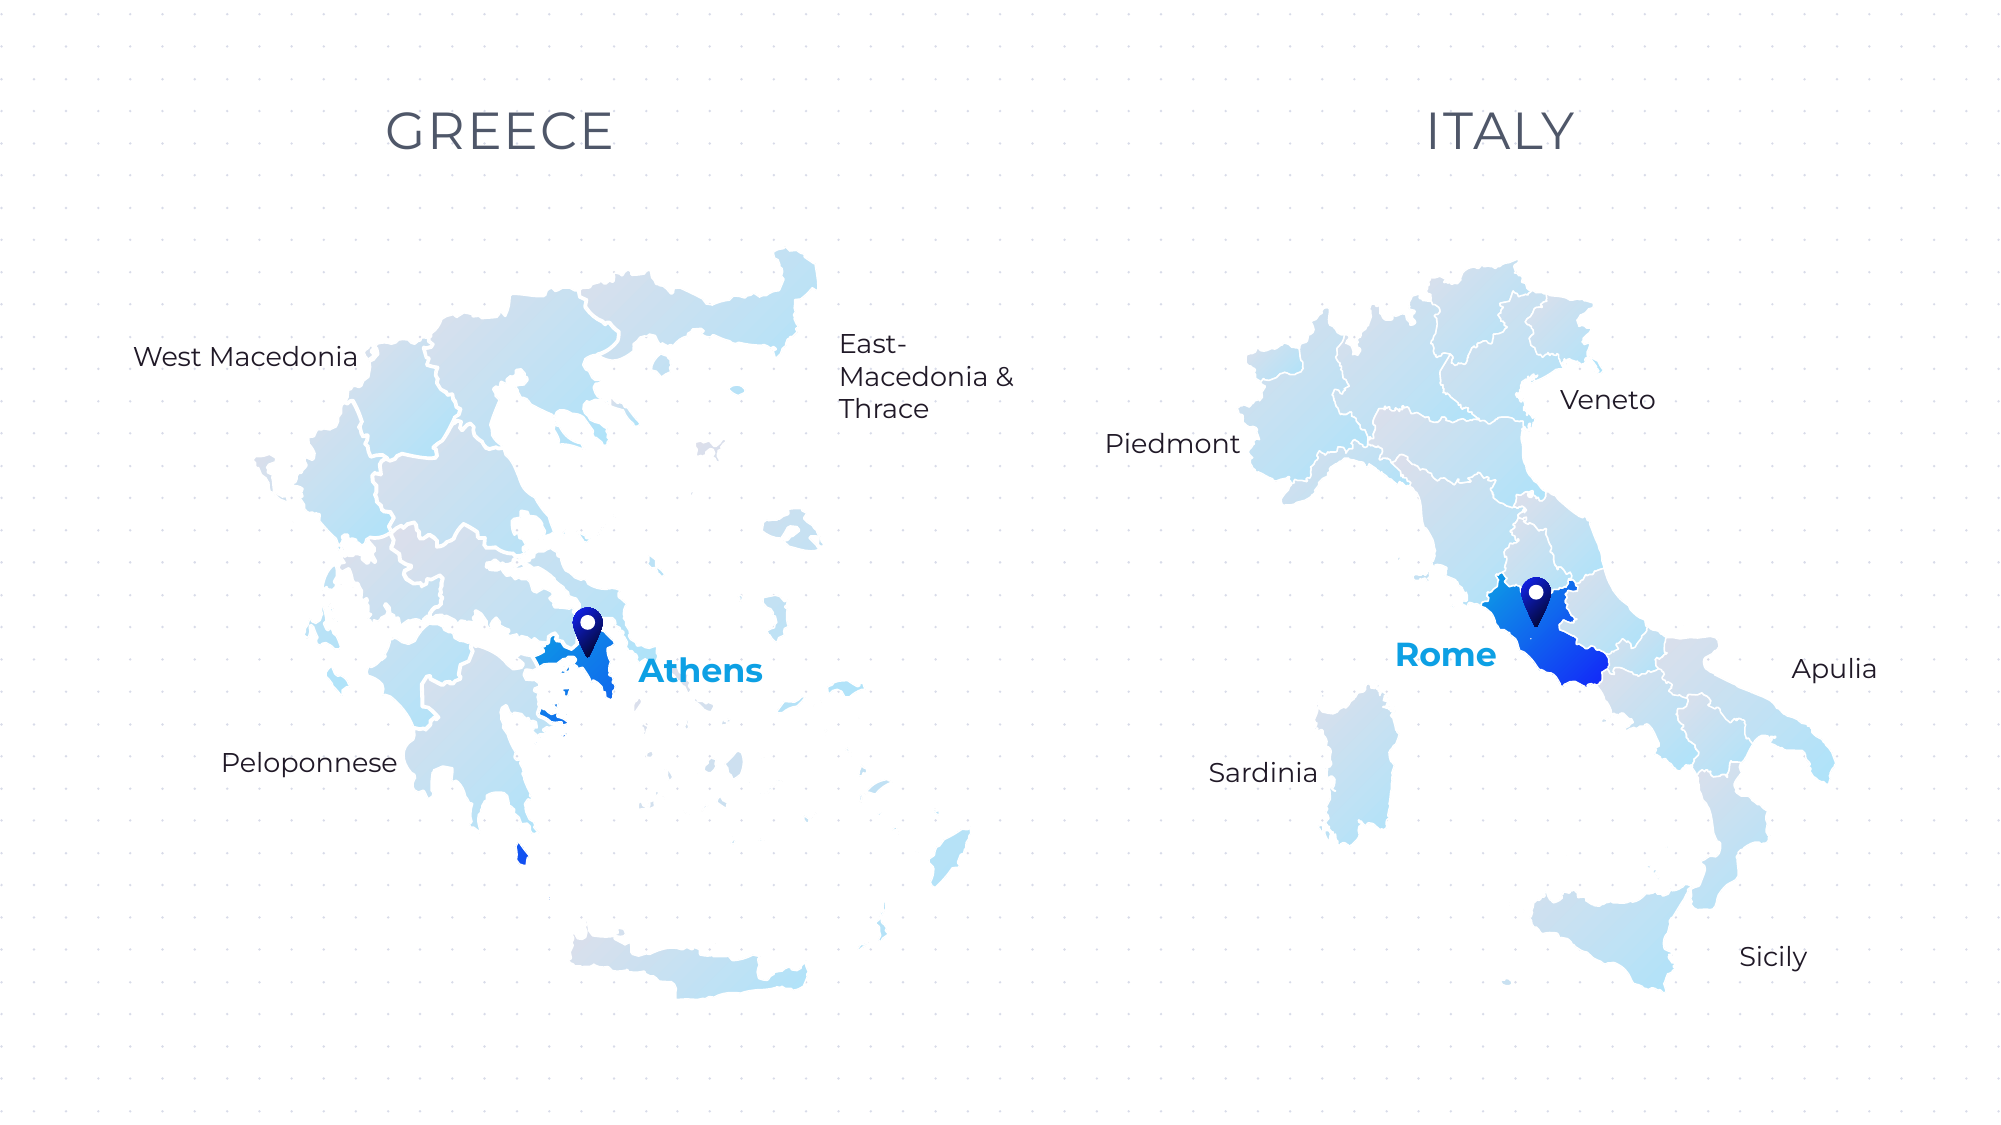

GREECE
ITALY

East-Macedonia & Thrace
West Macedonia
Athens
Peloponnese
Veneto
Piedmont
Rome
Apulia
Sardinia
Sicily